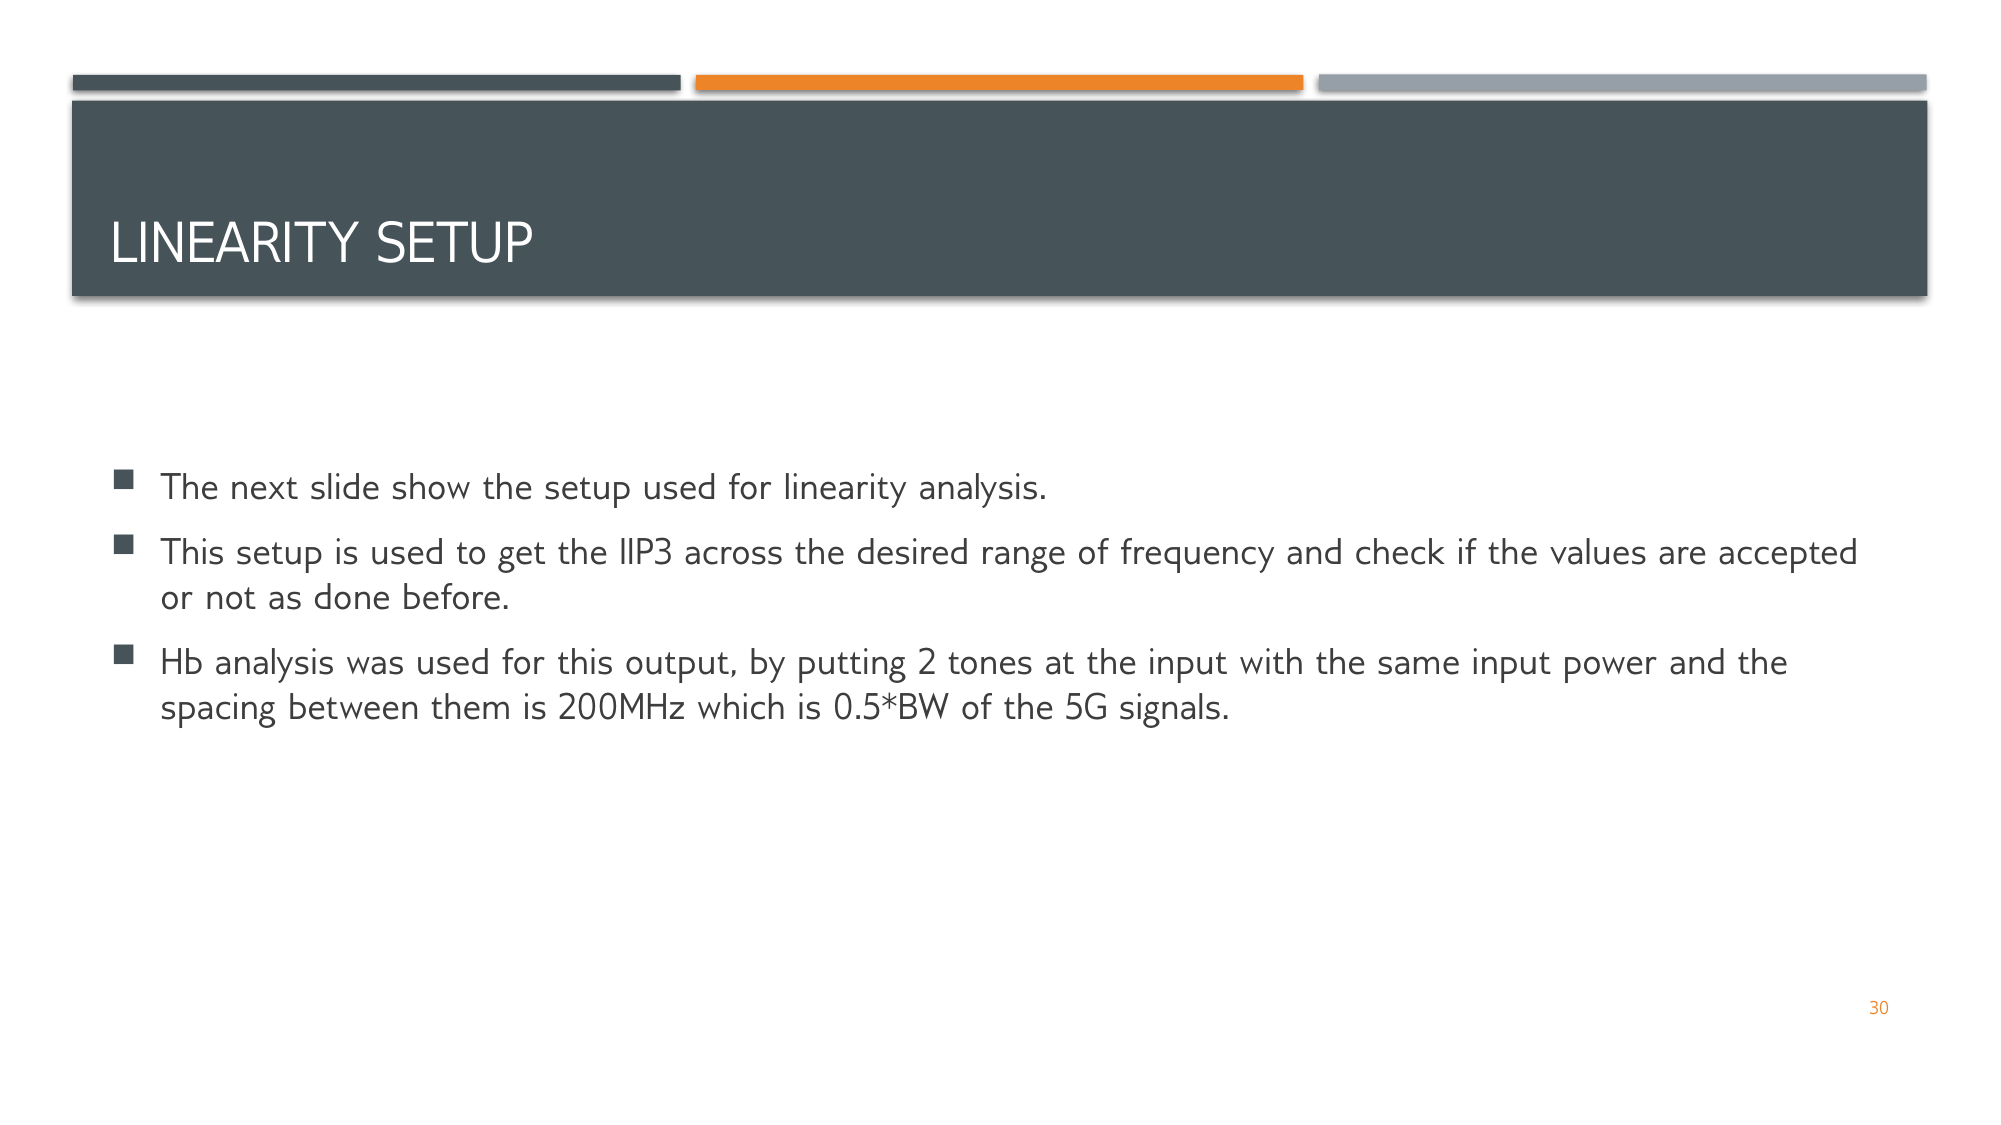

# Linearity setup
The next slide show the setup used for linearity analysis.
This setup is used to get the IIP3 across the desired range of frequency and check if the values are accepted or not as done before.
Hb analysis was used for this output, by putting 2 tones at the input with the same input power and the spacing between them is 200MHz which is 0.5*BW of the 5G signals.

30